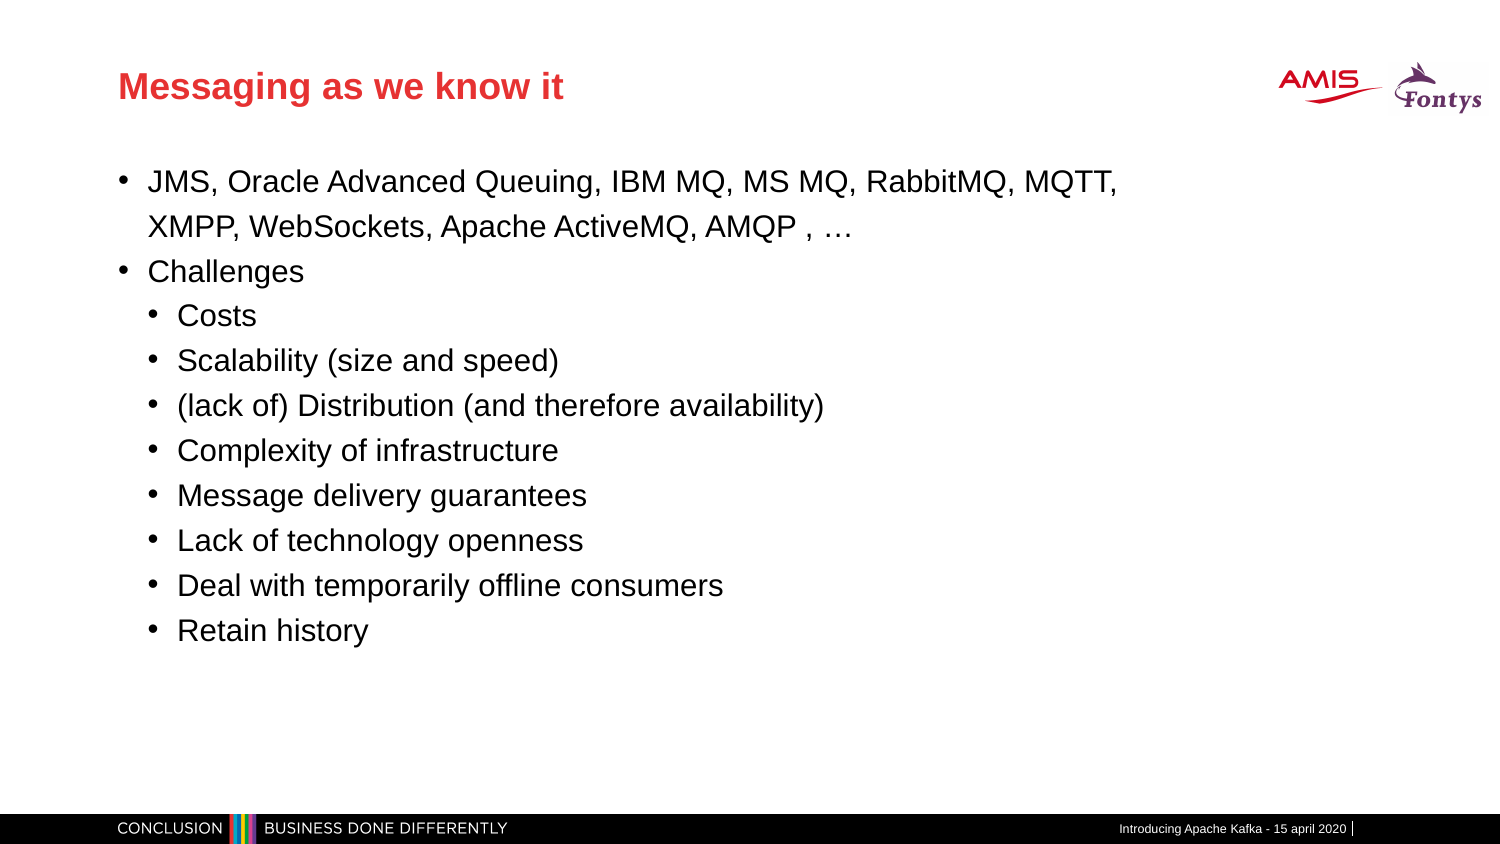

# Messaging as we know it
JMS, Oracle Advanced Queuing, IBM MQ, MS MQ, RabbitMQ, MQTT, XMPP, WebSockets, Apache ActiveMQ, AMQP , …
Challenges
Costs
Scalability (size and speed)
(lack of) Distribution (and therefore availability)
Complexity of infrastructure
Message delivery guarantees
Lack of technology openness
Deal with temporarily offline consumers
Retain history
Introducing Apache Kafka - 15 april 2020